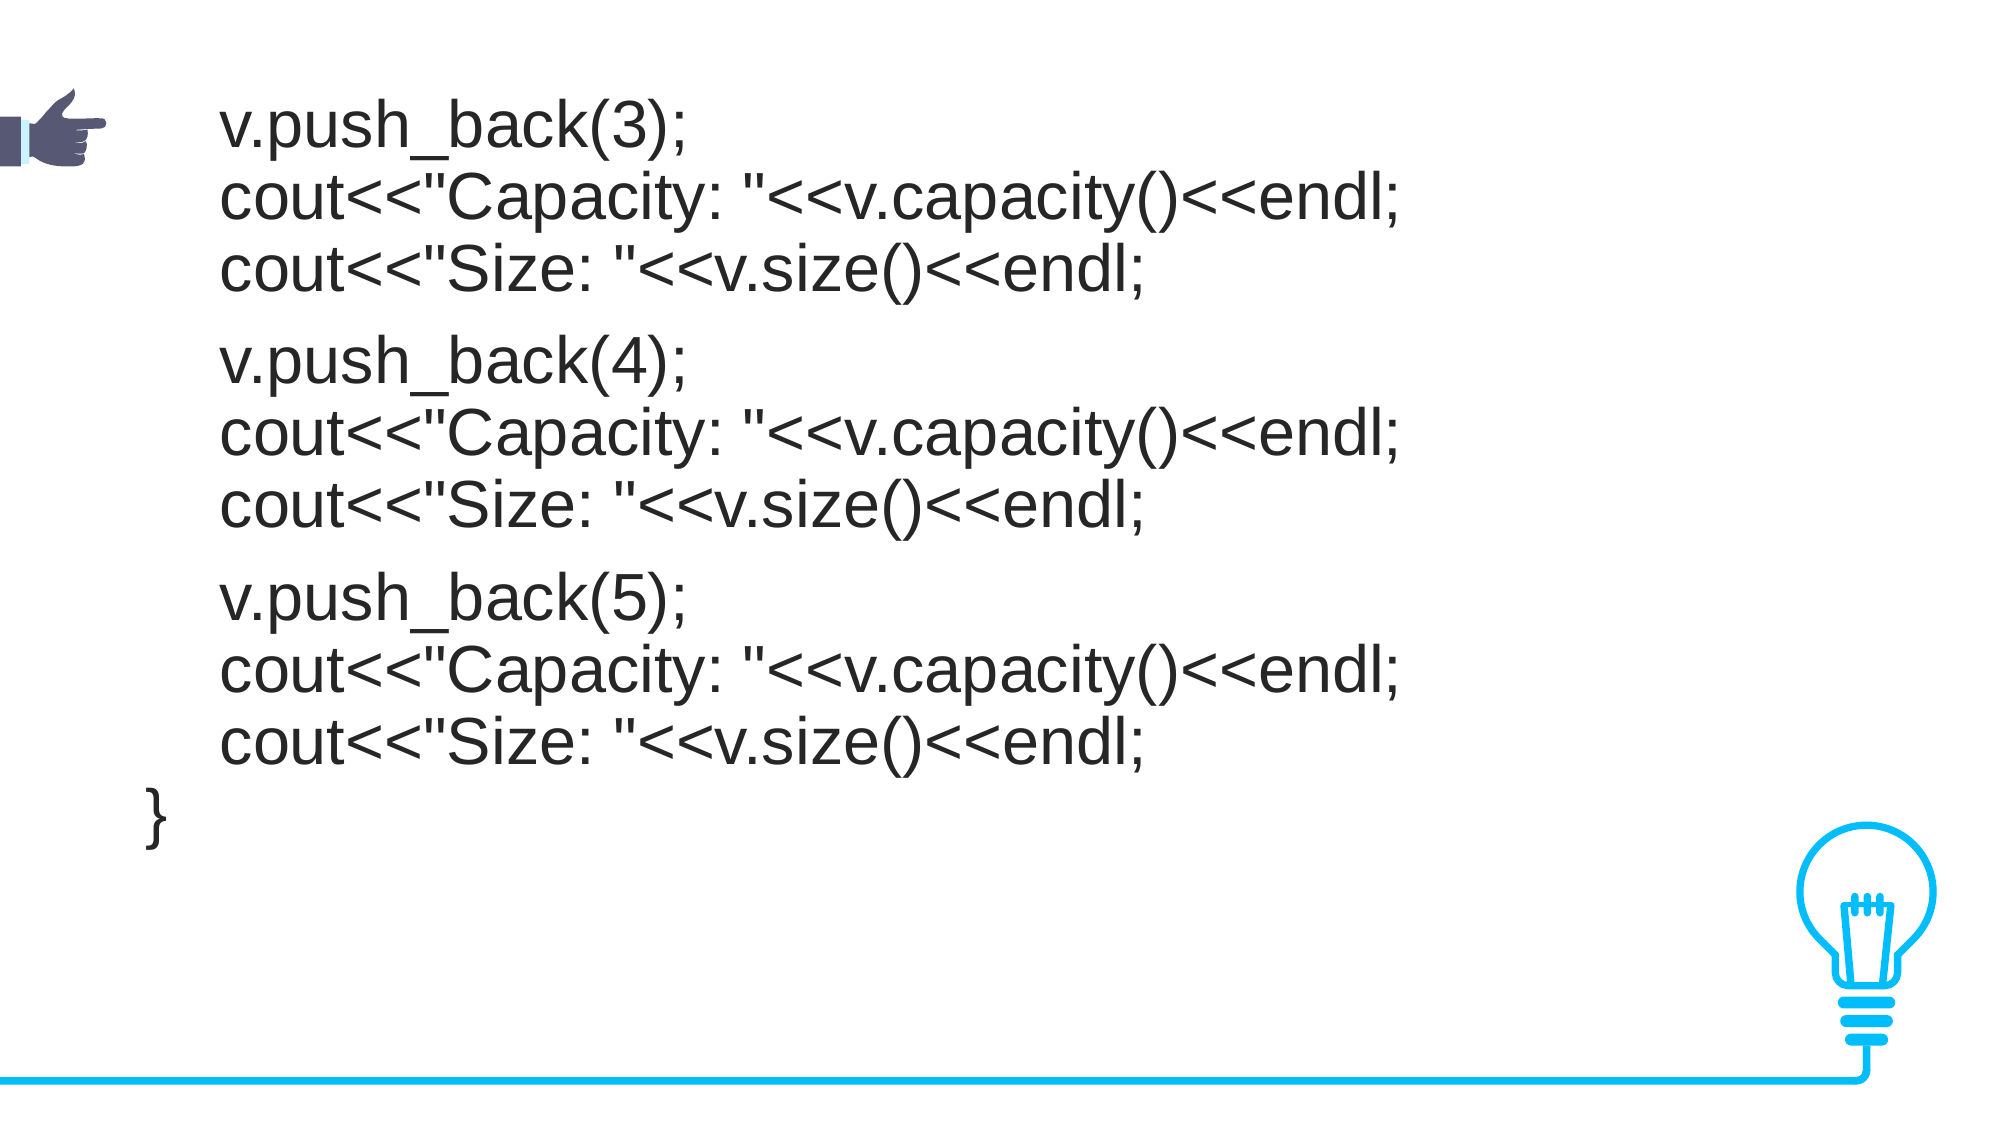

v.push_back(3);
    cout<<"Capacity: "<<v.capacity()<<endl;
    cout<<"Size: "<<v.size()<<endl;
    v.push_back(4);
    cout<<"Capacity: "<<v.capacity()<<endl;
    cout<<"Size: "<<v.size()<<endl;
    v.push_back(5);
    cout<<"Capacity: "<<v.capacity()<<endl;
    cout<<"Size: "<<v.size()<<endl;
}